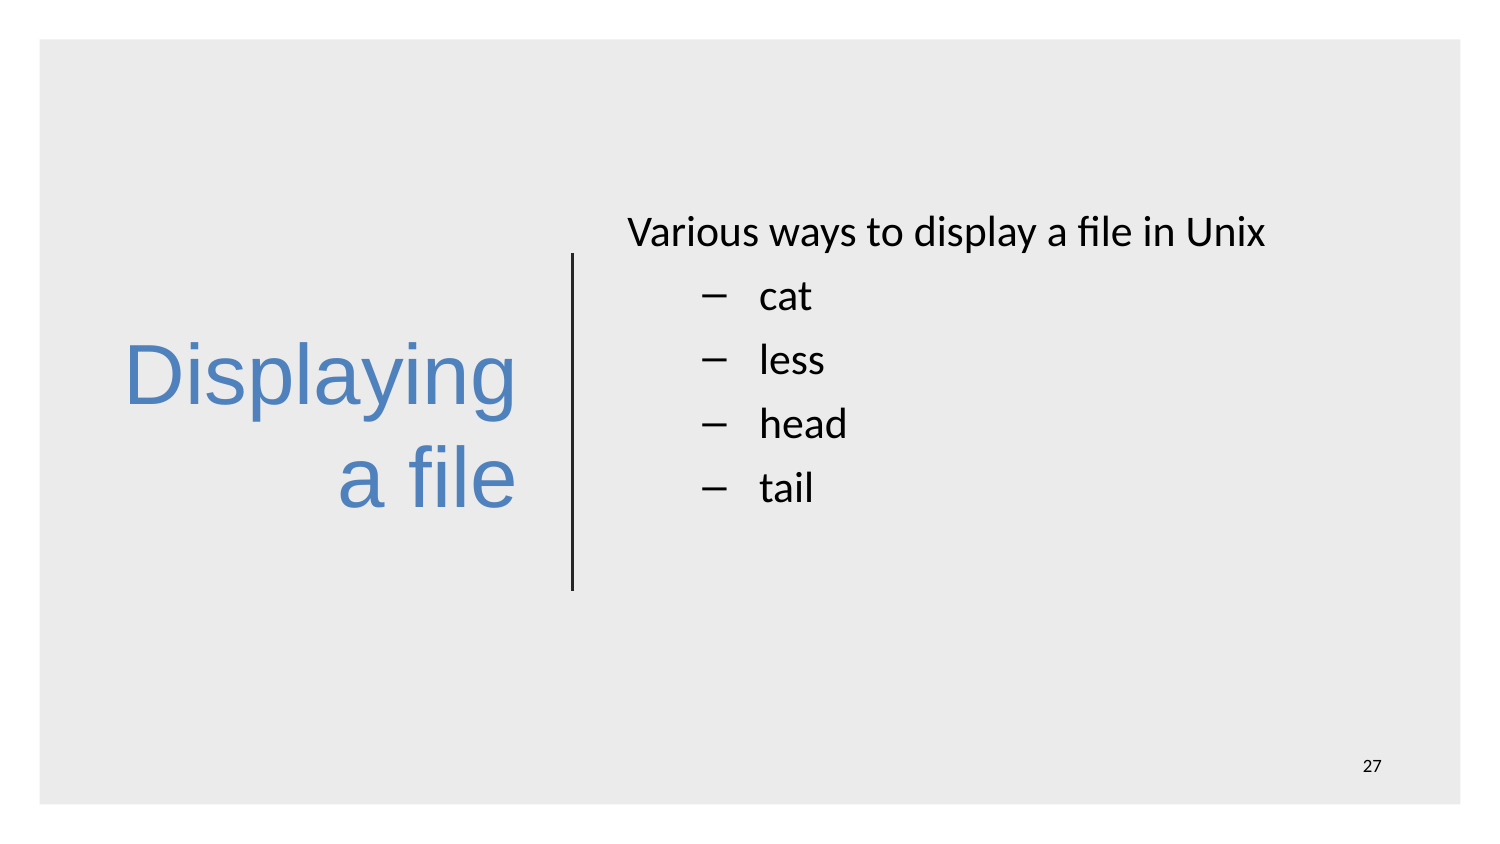

# Displaying a file
Various ways to display a file in Unix
 cat
 less
 head
 tail

27